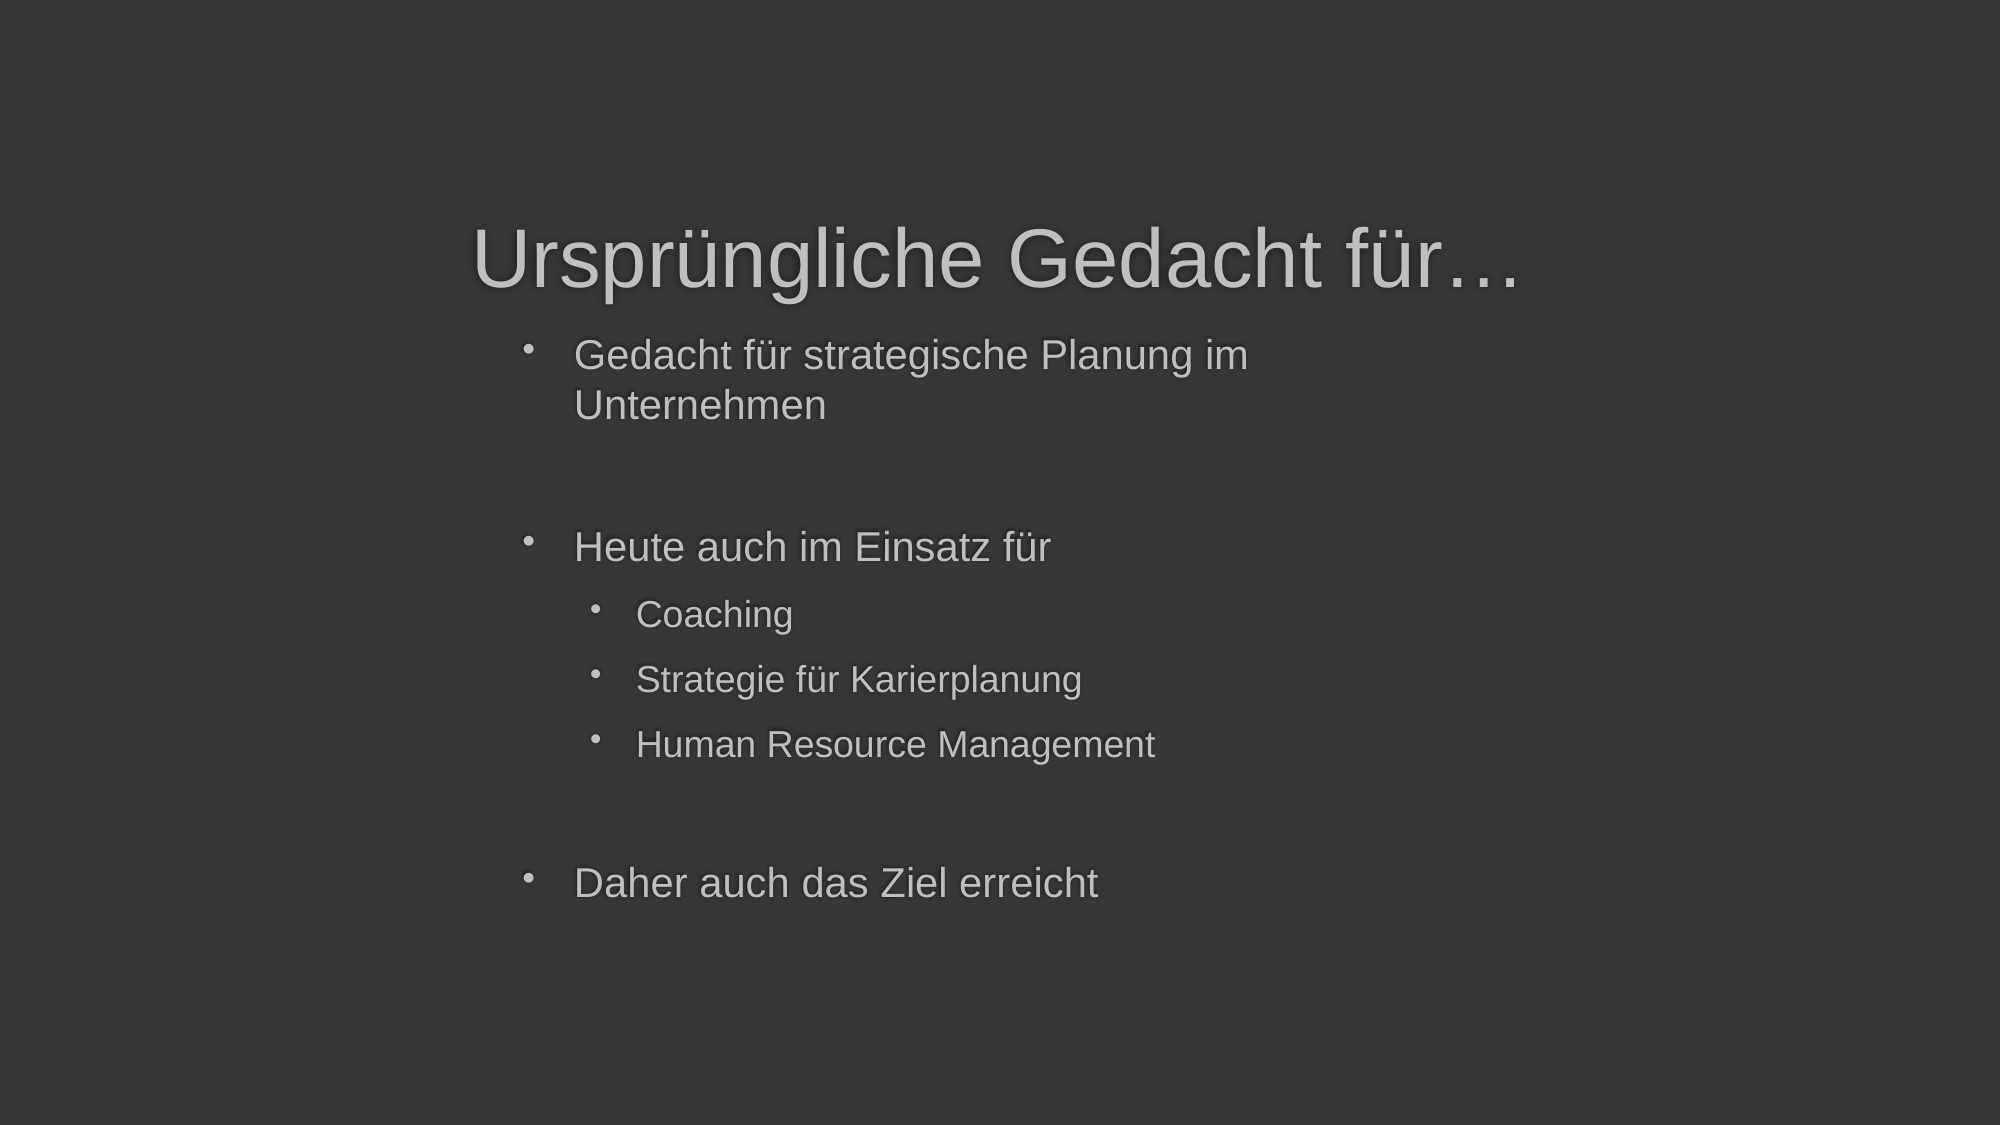

# Ursprüngliche Gedacht für…
Gedacht für strategische Planung im Unternehmen

Heute auch im Einsatz für
Coaching
Strategie für Karierplanung
Human Resource Management

Daher auch das Ziel erreicht